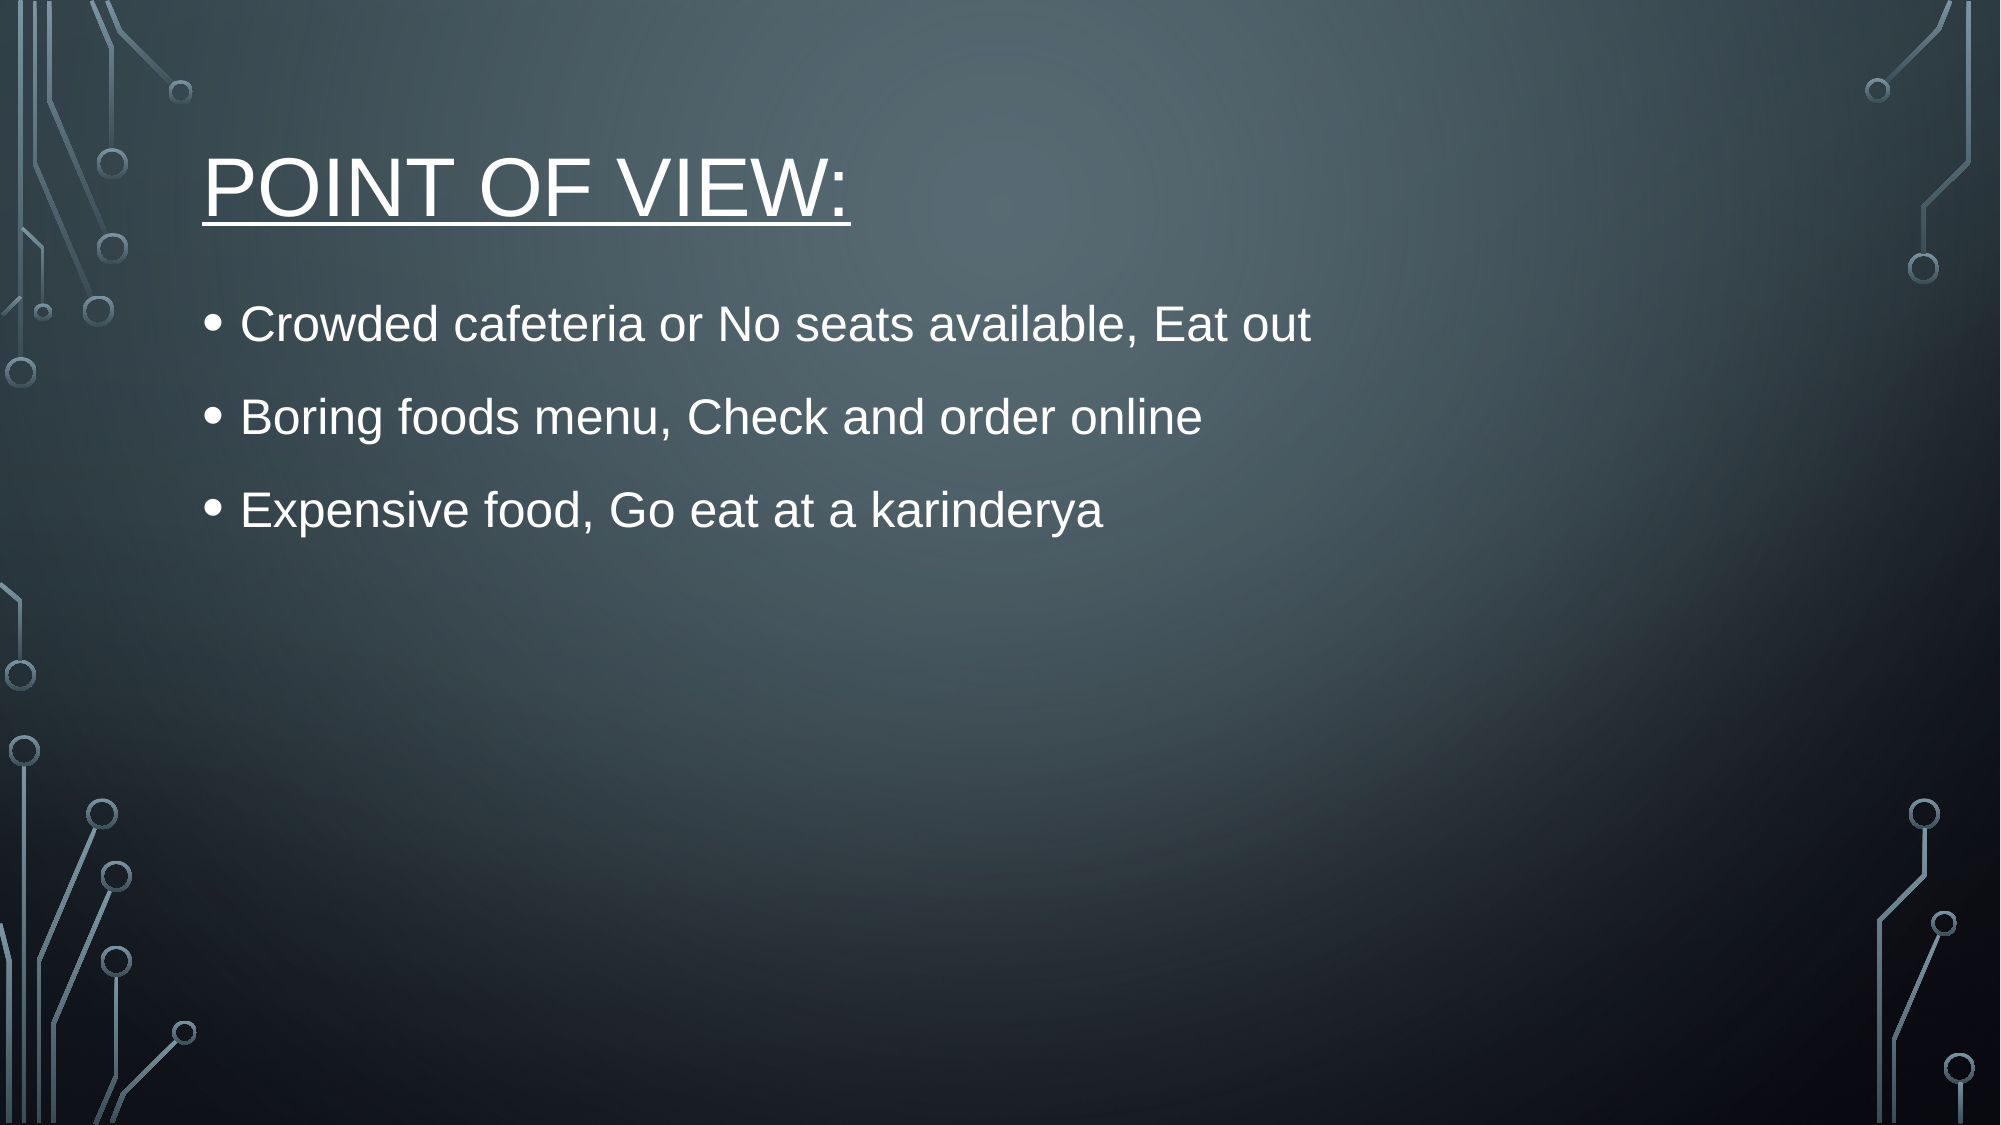

# Point of view:
Crowded cafeteria or No seats available, Eat out
Boring foods menu, Check and order online
Expensive food, Go eat at a karinderya